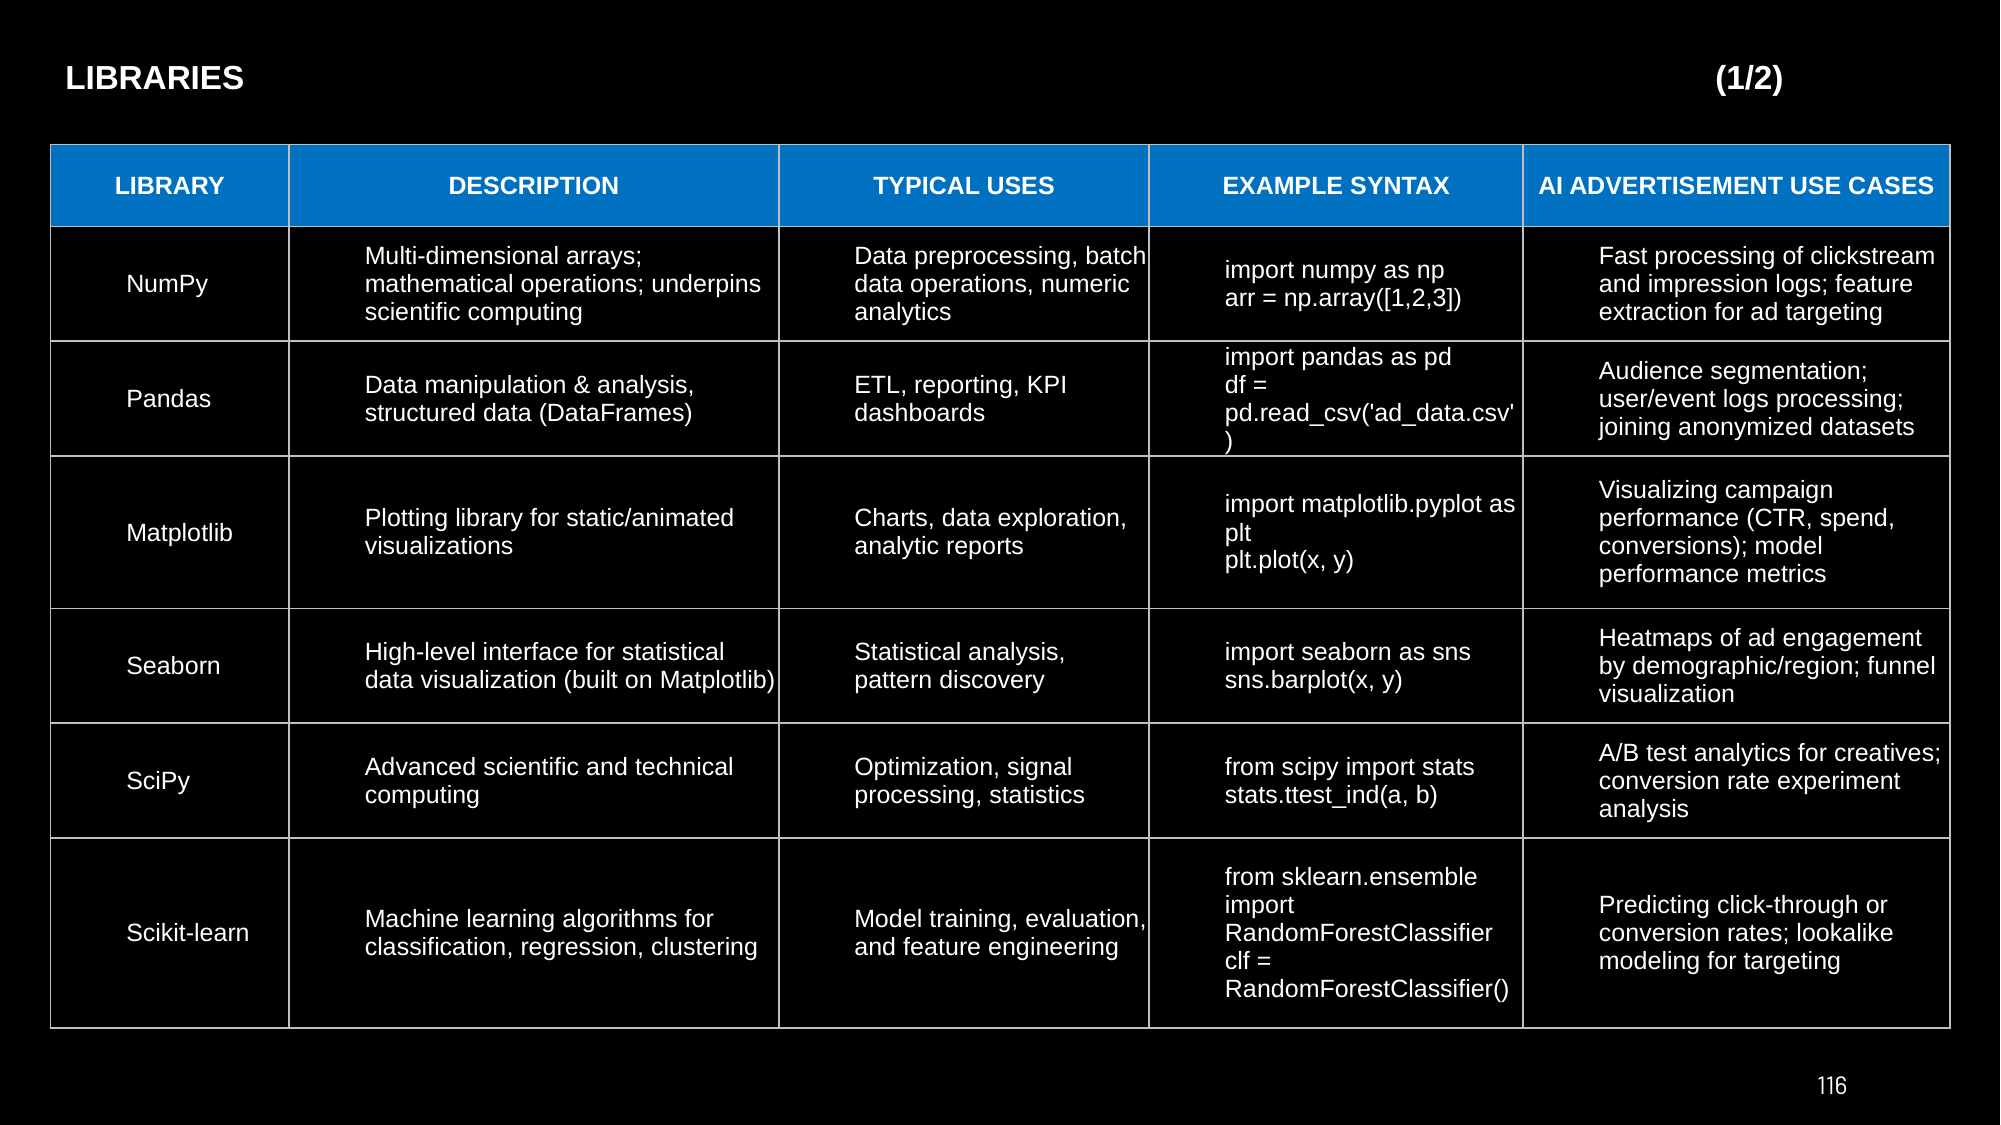

LIBRARIES										(1/2)
| LIBRARY | DESCRIPTION | TYPICAL USES | EXAMPLE SYNTAX | AI ADVERTISEMENT USE CASES |
| --- | --- | --- | --- | --- |
| NumPy | Multi-dimensional arrays; mathematical operations; underpins scientific computing | Data preprocessing, batch data operations, numeric analytics | import numpy as np arr = np.array([1,2,3]) | Fast processing of clickstream and impression logs; feature extraction for ad targeting |
| Pandas | Data manipulation & analysis, structured data (DataFrames) | ETL, reporting, KPI dashboards | import pandas as pd df = pd.read\_csv('ad\_data.csv') | Audience segmentation; user/event logs processing; joining anonymized datasets |
| Matplotlib | Plotting library for static/animated visualizations | Charts, data exploration, analytic reports | import matplotlib.pyplot as plt plt.plot(x, y) | Visualizing campaign performance (CTR, spend, conversions); model performance metrics |
| Seaborn | High-level interface for statistical data visualization (built on Matplotlib) | Statistical analysis, pattern discovery | import seaborn as sns sns.barplot(x, y) | Heatmaps of ad engagement by demographic/region; funnel visualization |
| SciPy | Advanced scientific and technical computing | Optimization, signal processing, statistics | from scipy import stats stats.ttest\_ind(a, b) | A/B test analytics for creatives; conversion rate experiment analysis |
| Scikit-learn | Machine learning algorithms for classification, regression, clustering | Model training, evaluation, and feature engineering | from sklearn.ensemble import RandomForestClassifier clf = RandomForestClassifier() | Predicting click-through or conversion rates; lookalike modeling for targeting |
116